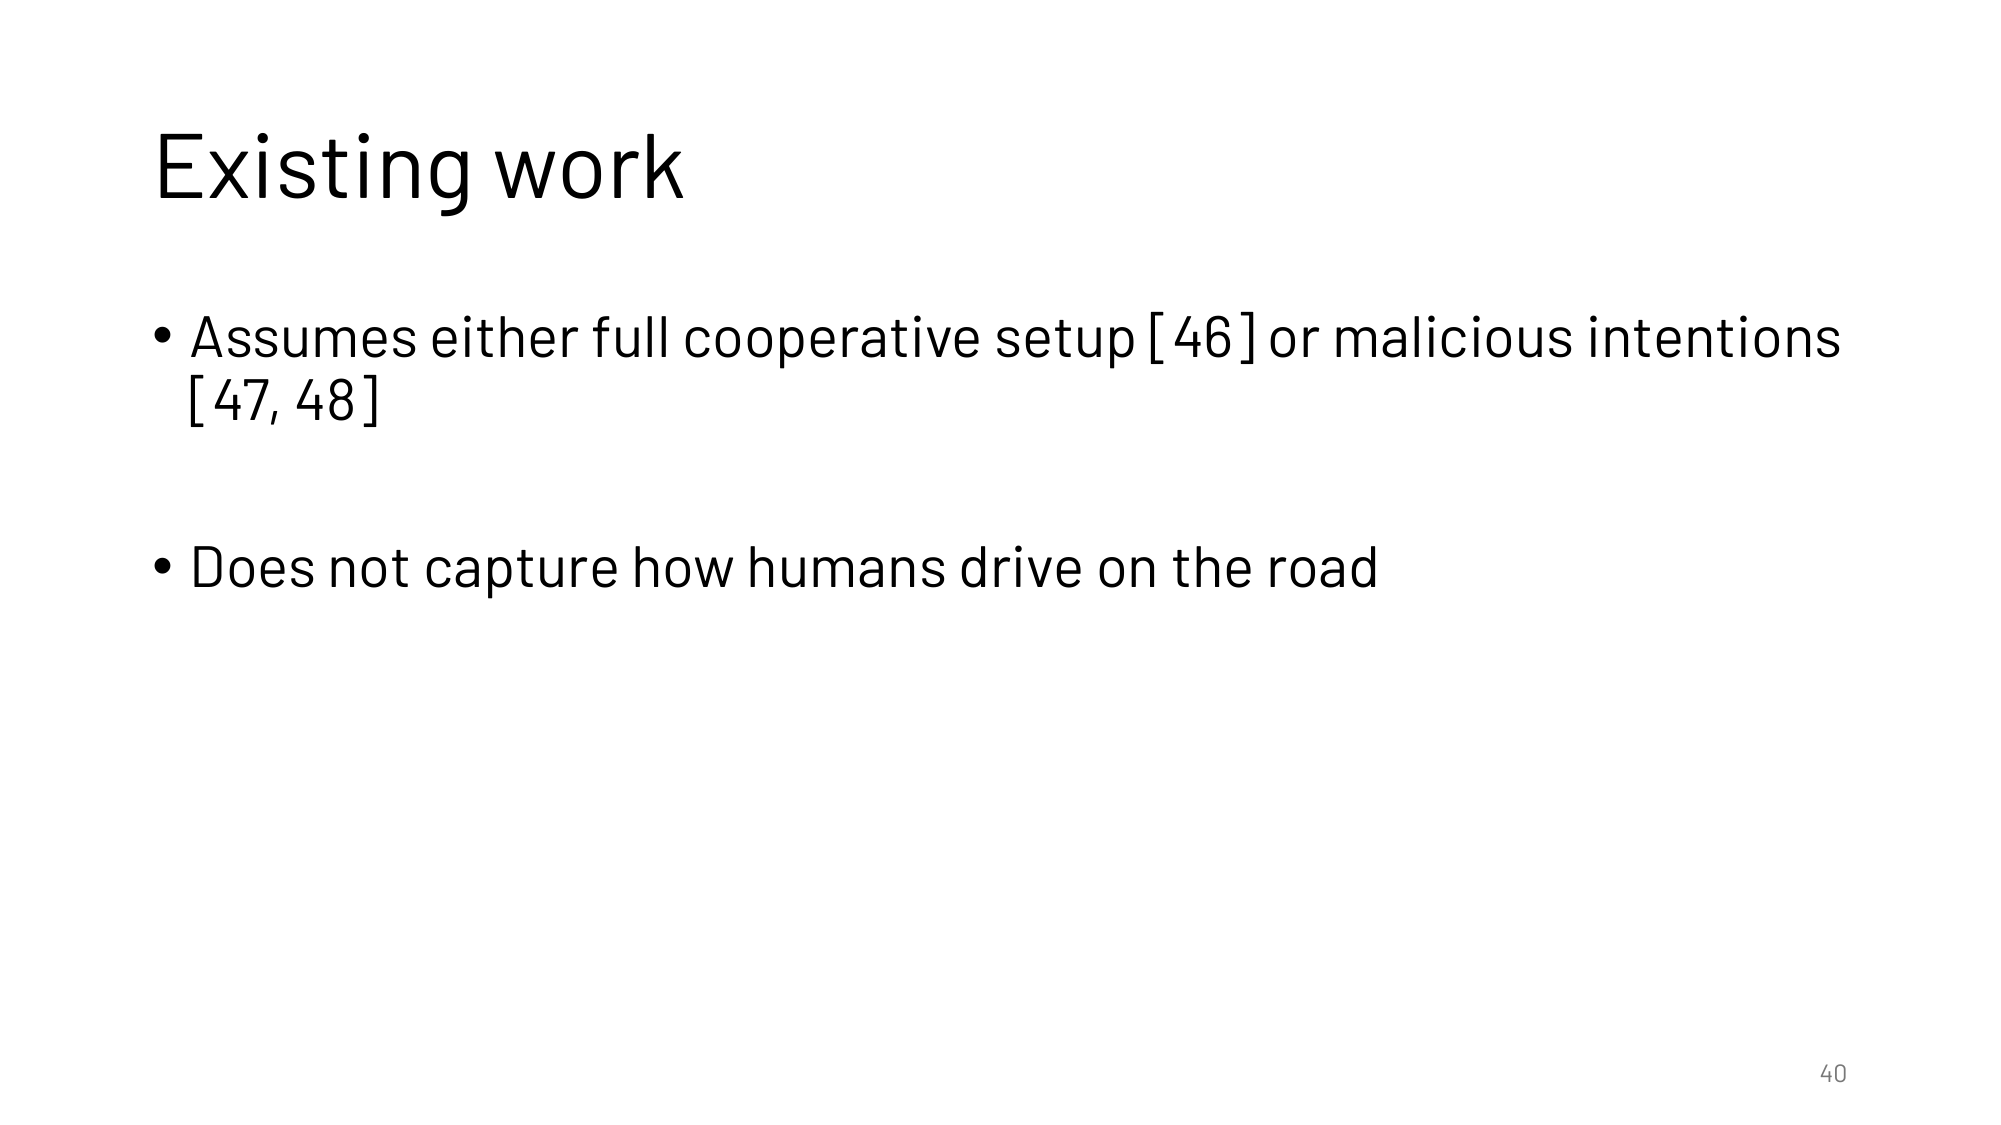

# Existing work
Assumes either full cooperative setup [46] or malicious intentions [47, 48]

Does not capture how humans drive on the road
40